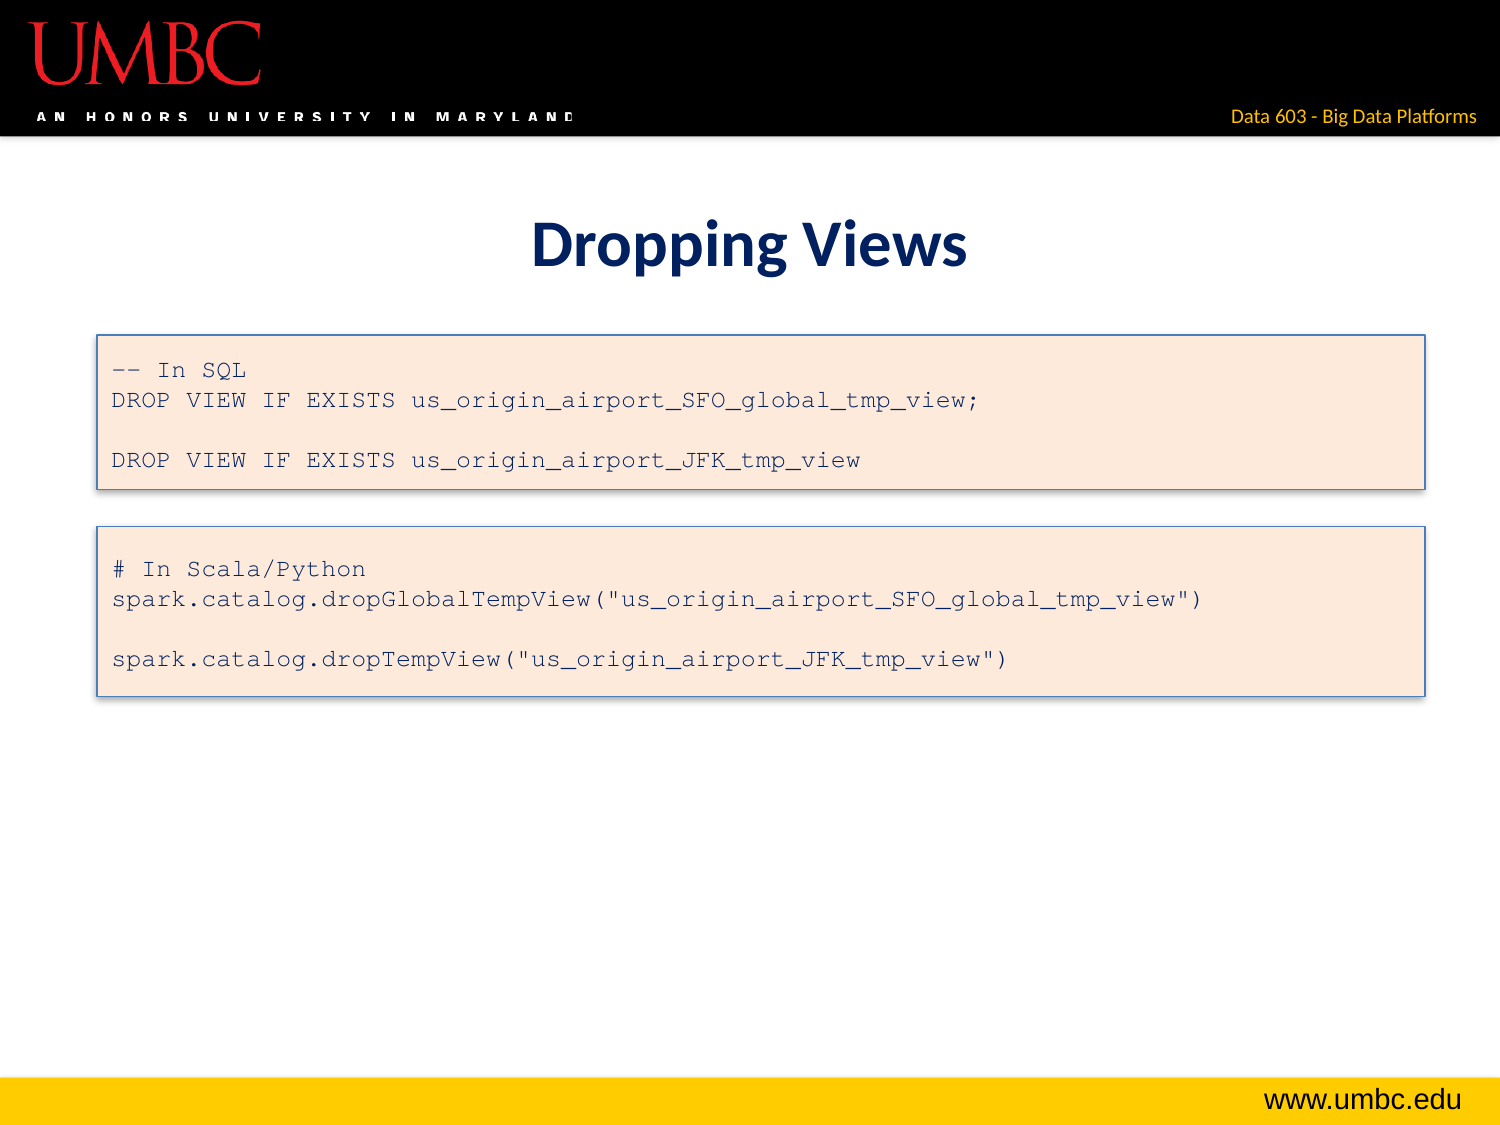

# Dropping Views
-- In SQL
DROP VIEW IF EXISTS us_origin_airport_SFO_global_tmp_view;

DROP VIEW IF EXISTS us_origin_airport_JFK_tmp_view
# In Scala/Python
spark.catalog.dropGlobalTempView("us_origin_airport_SFO_global_tmp_view")

spark.catalog.dropTempView("us_origin_airport_JFK_tmp_view")